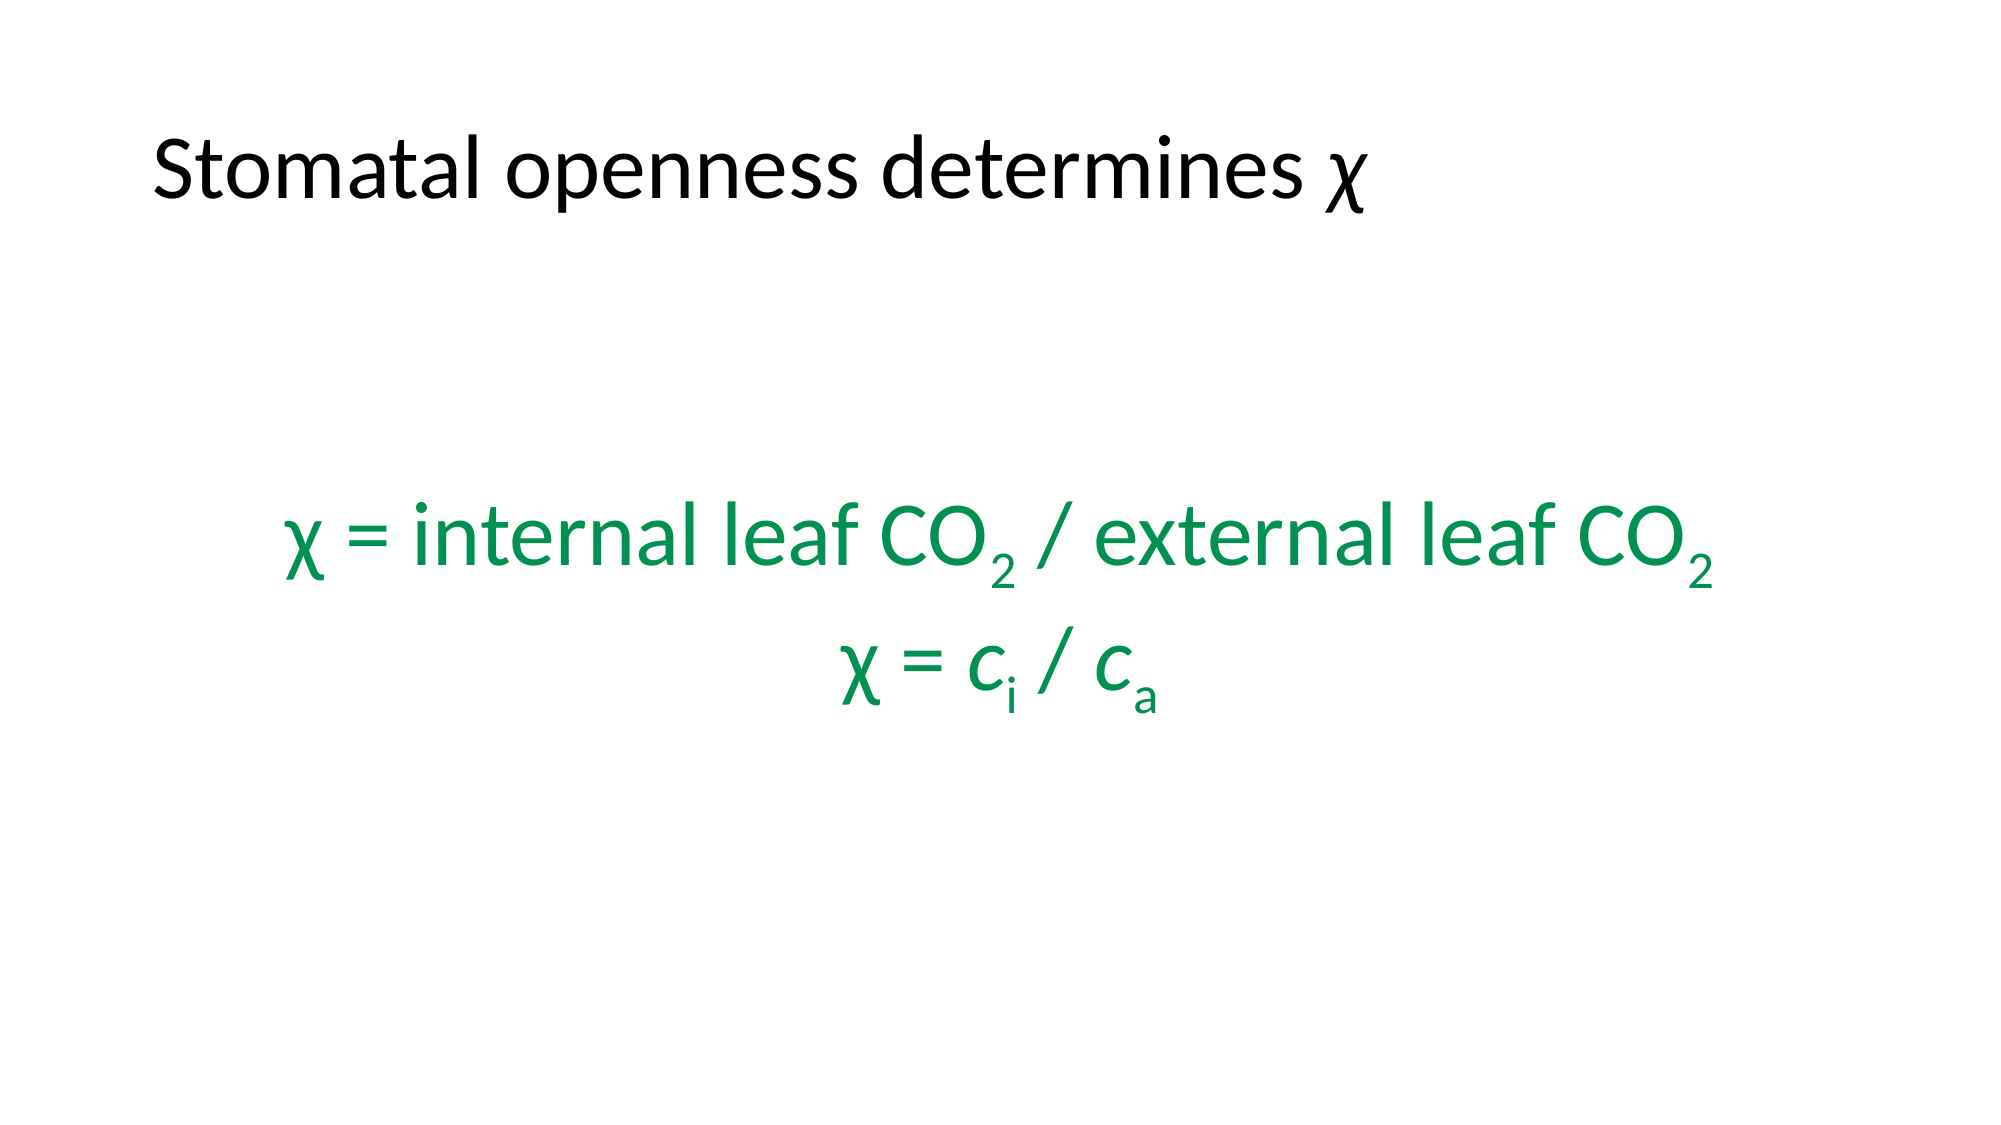

# Stomatal openness determines χ
χ = internal leaf CO2 / external leaf CO2
χ = ci / ca